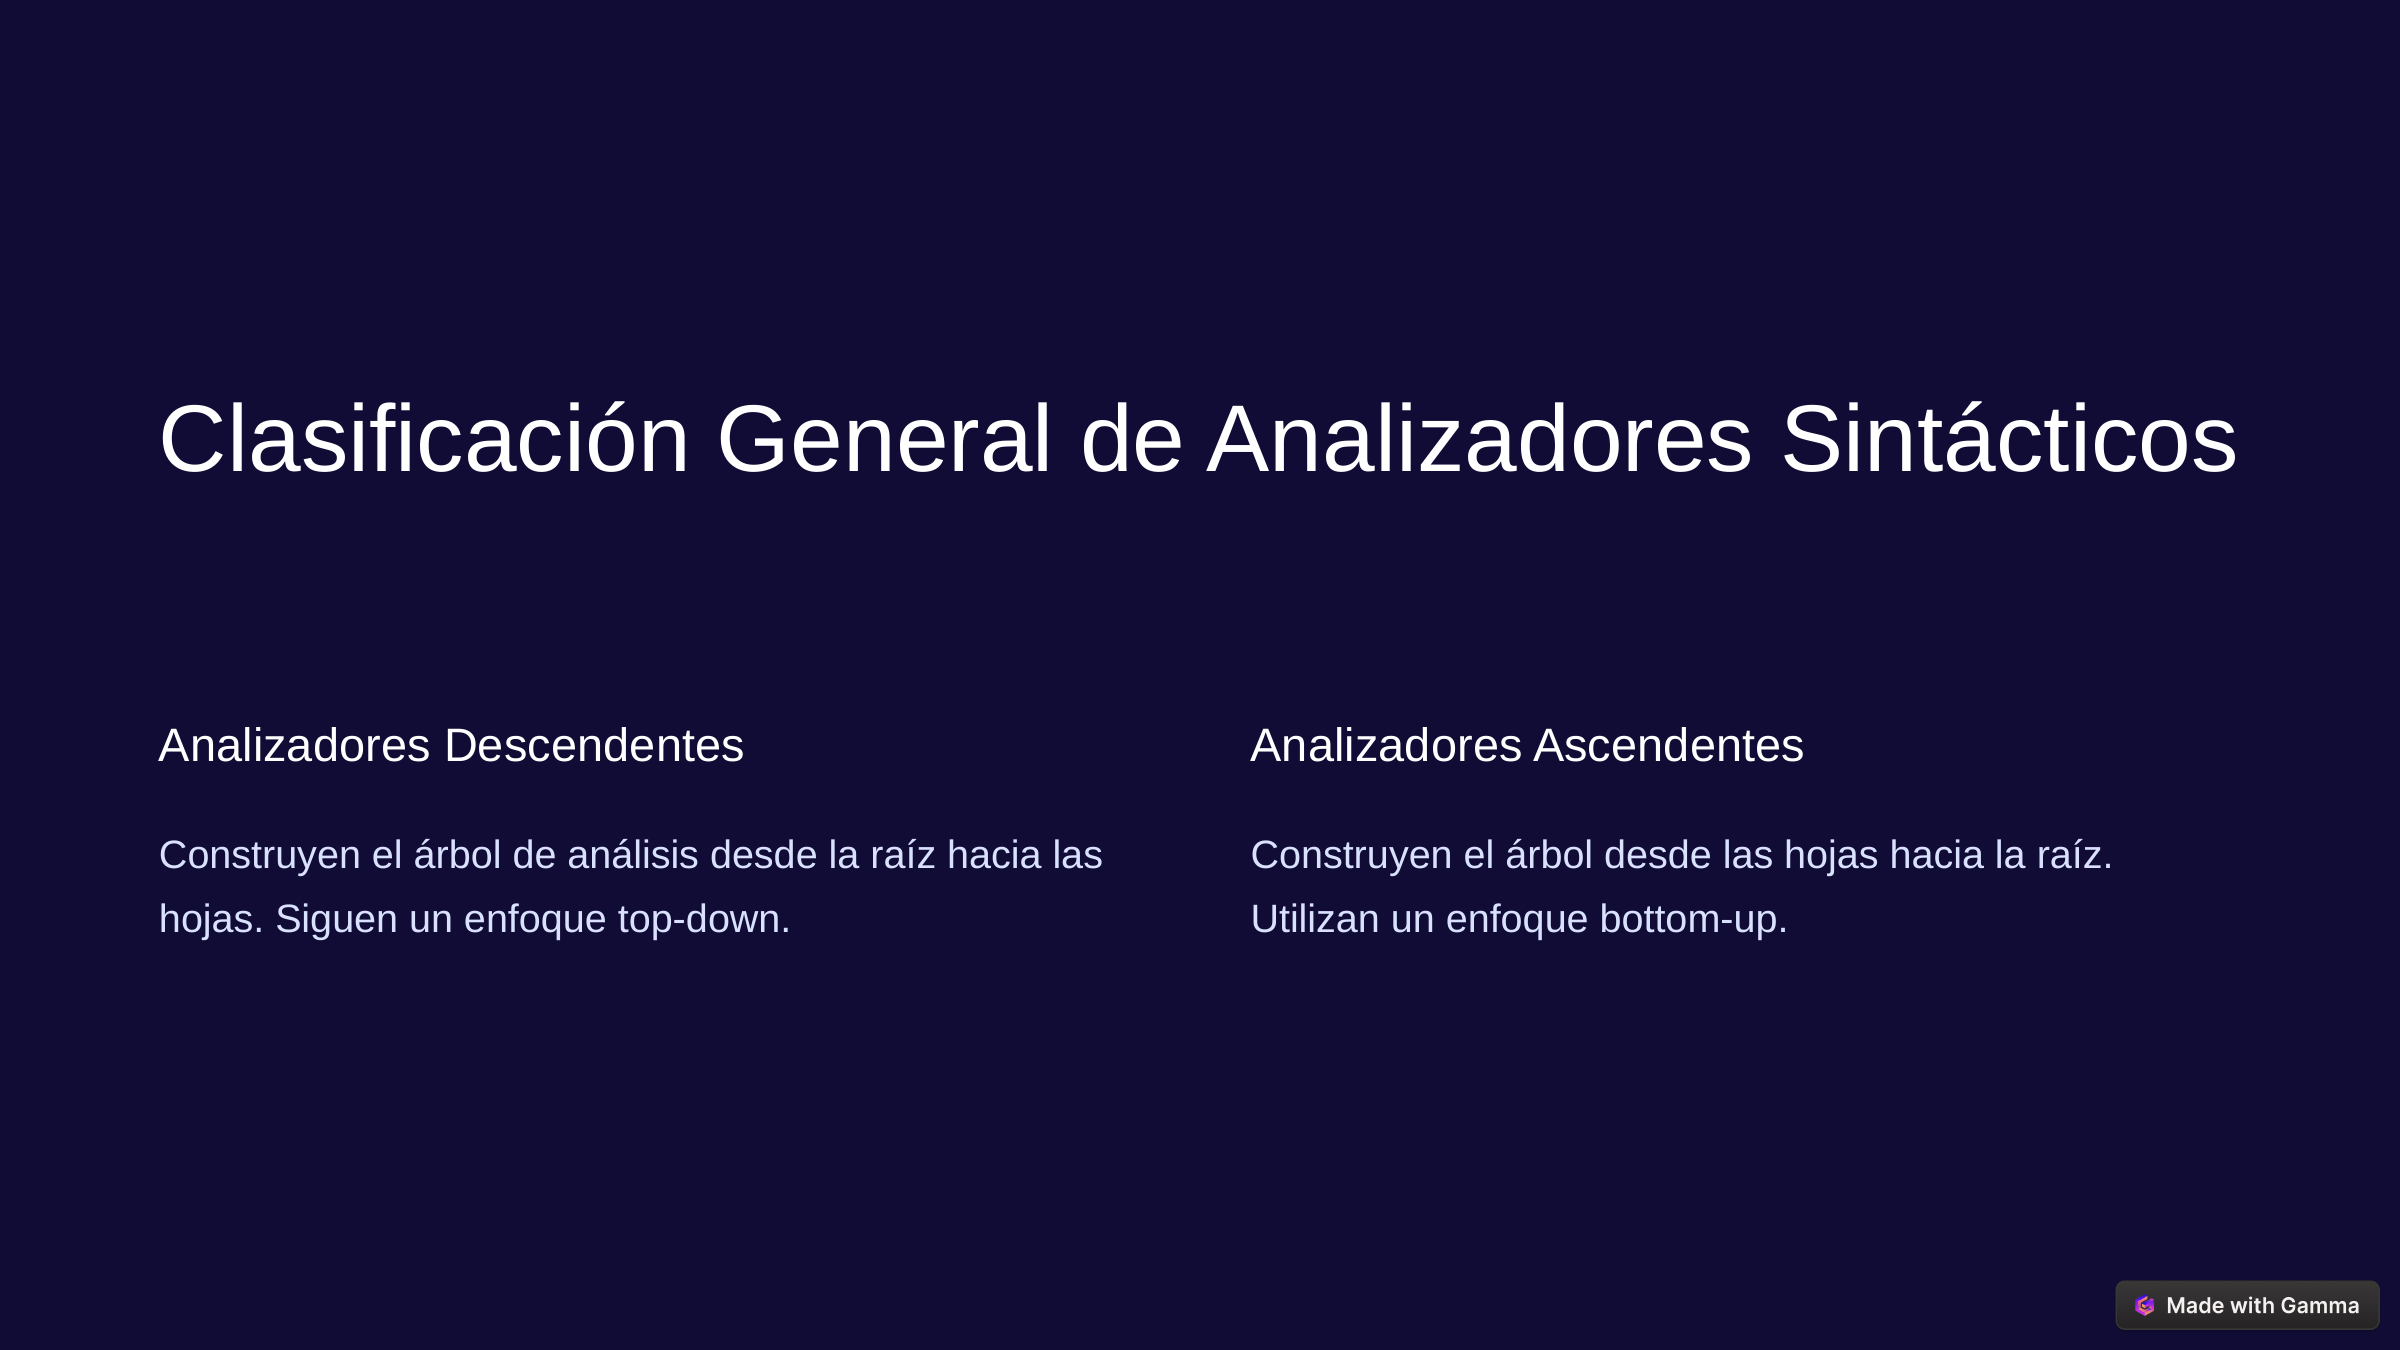

Clasificación General de Analizadores Sintácticos
Analizadores Descendentes
Analizadores Ascendentes
Construyen el árbol de análisis desde la raíz hacia las hojas. Siguen un enfoque top-down.
Construyen el árbol desde las hojas hacia la raíz. Utilizan un enfoque bottom-up.